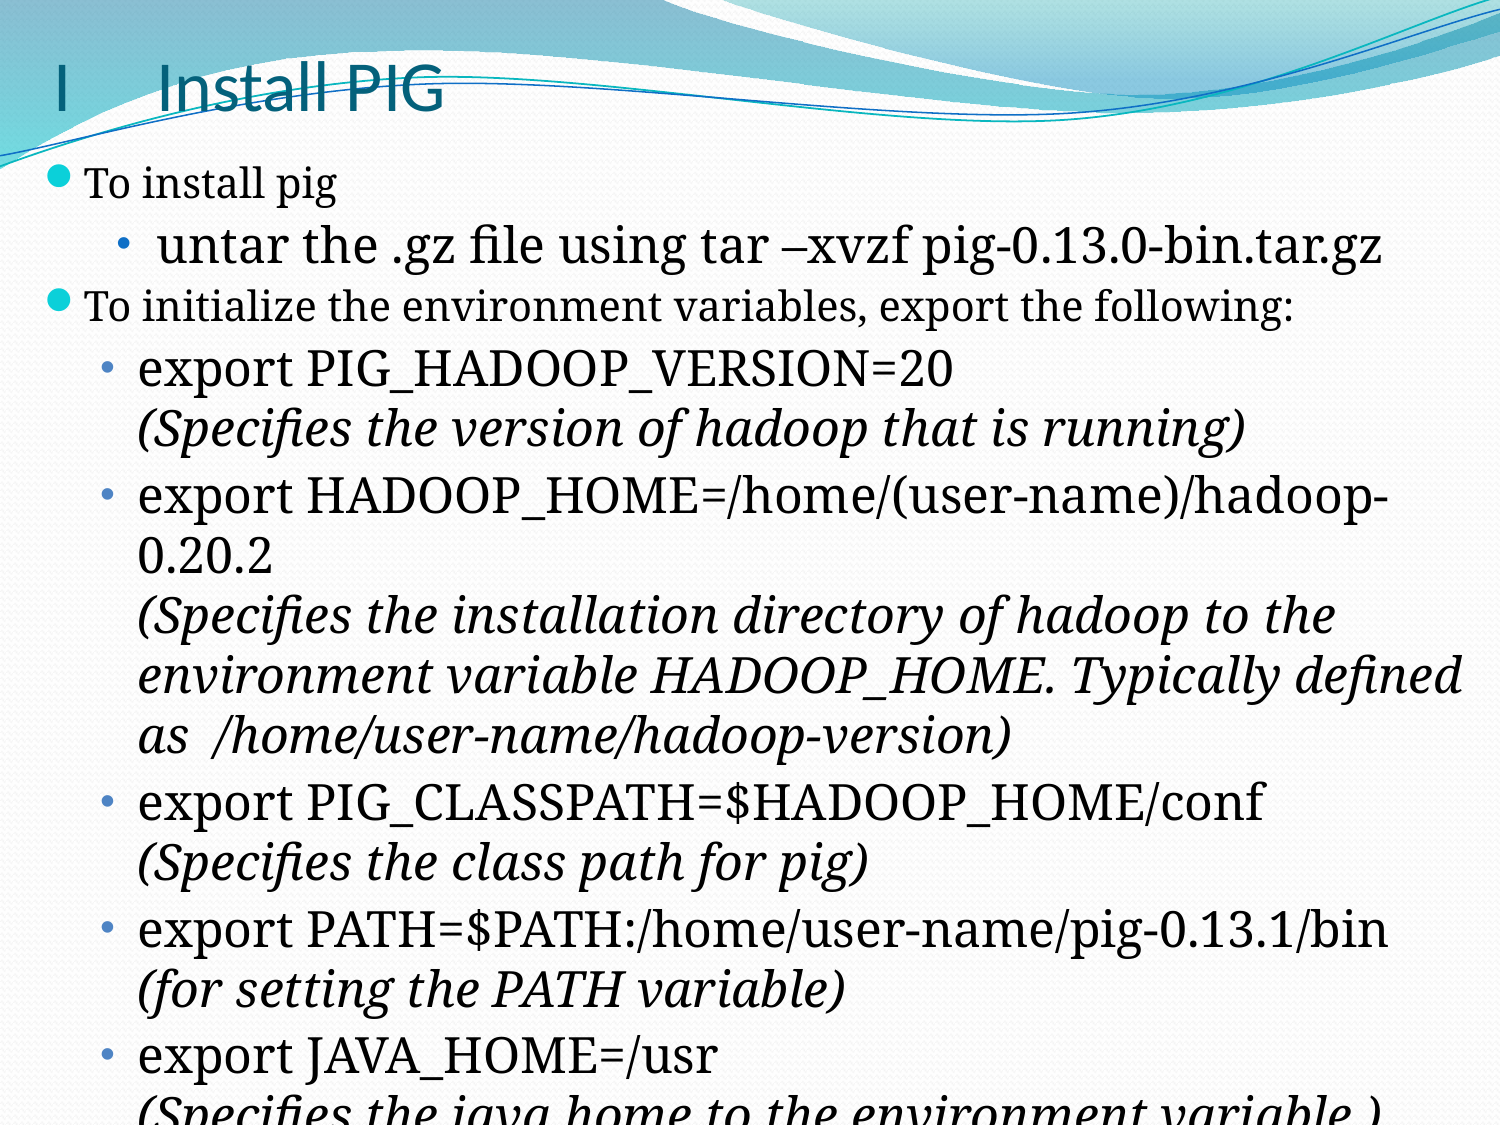

# I				Install PIG
To install pig
untar the .gz file using tar –xvzf pig-0.13.0-bin.tar.gz
To initialize the environment variables, export the following:
export PIG_HADOOP_VERSION=20
(Specifies the version of hadoop that is running)
export HADOOP_HOME=/home/(user-name)/hadoop-0.20.2
(Specifies the installation directory of hadoop to the environment variable HADOOP_HOME. Typically defined as  /home/user-name/hadoop-version)
export PIG_CLASSPATH=$HADOOP_HOME/conf
(Specifies the class path for pig)
export PATH=$PATH:/home/user-name/pig-0.13.1/bin
(for setting the PATH variable)
export JAVA_HOME=/usr
(Specifies the java home to the environment variable.)